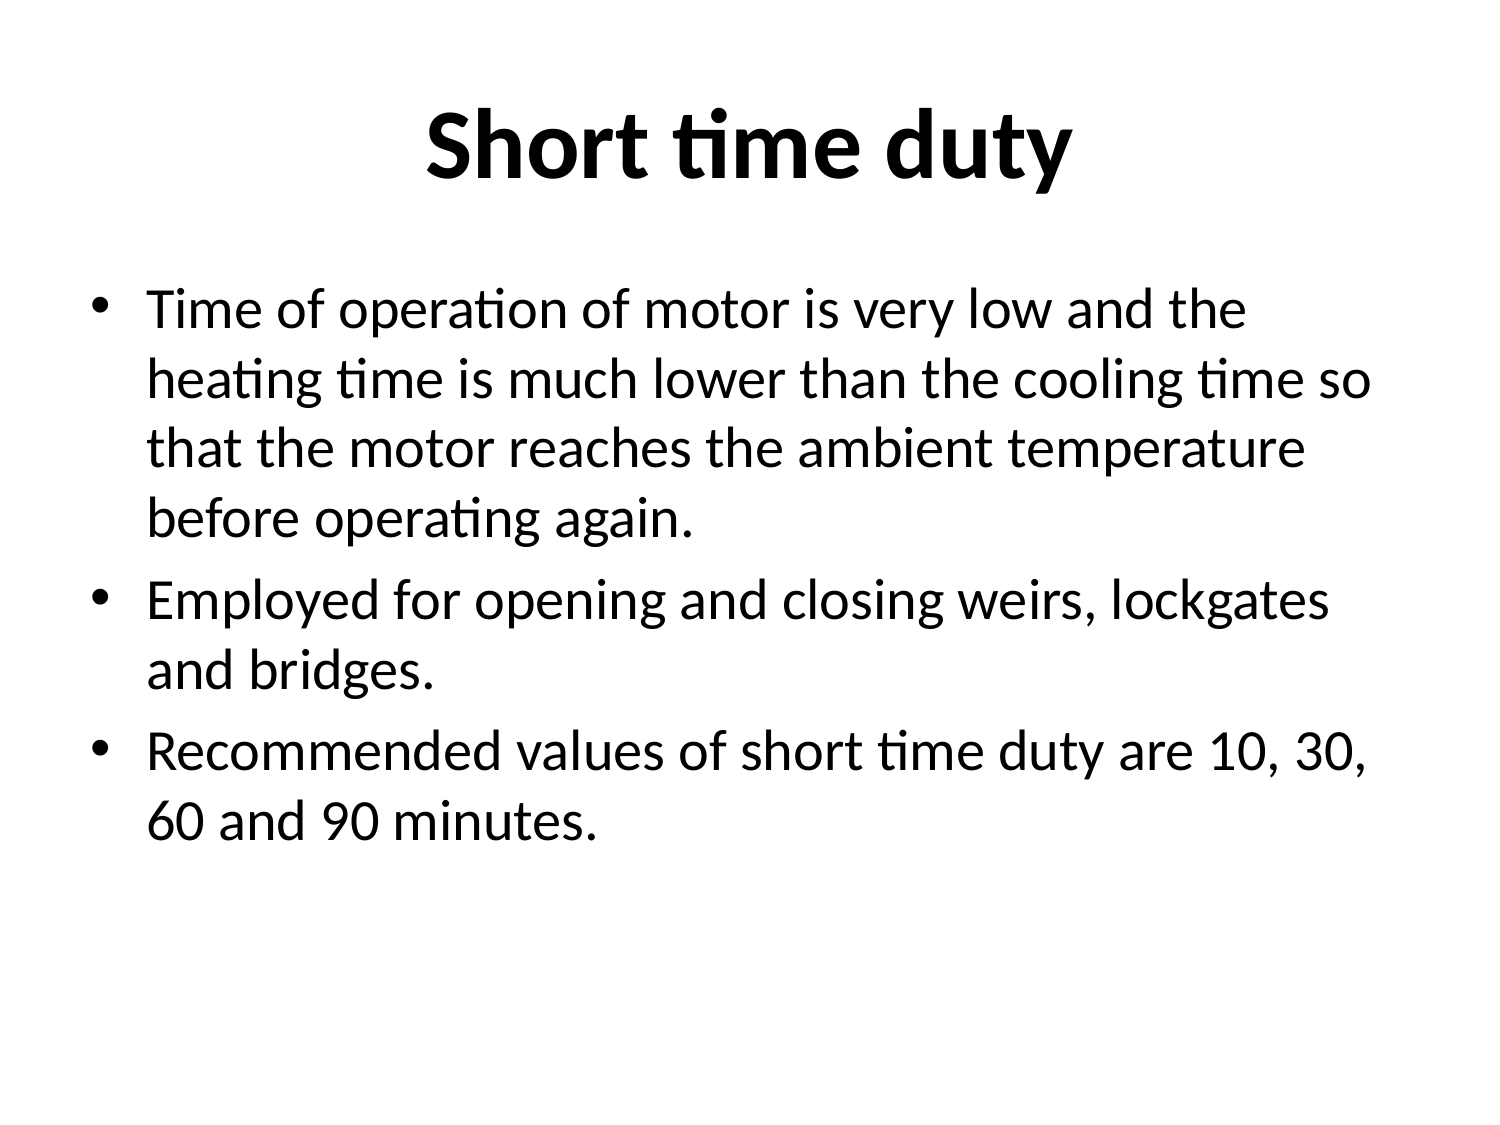

# Short time duty
Time of operation of motor is very low and the heating time is much lower than the cooling time so that the motor reaches the ambient temperature before operating again.
Employed for opening and closing weirs, lockgates and bridges.
Recommended values of short time duty are 10, 30, 60 and 90 minutes.